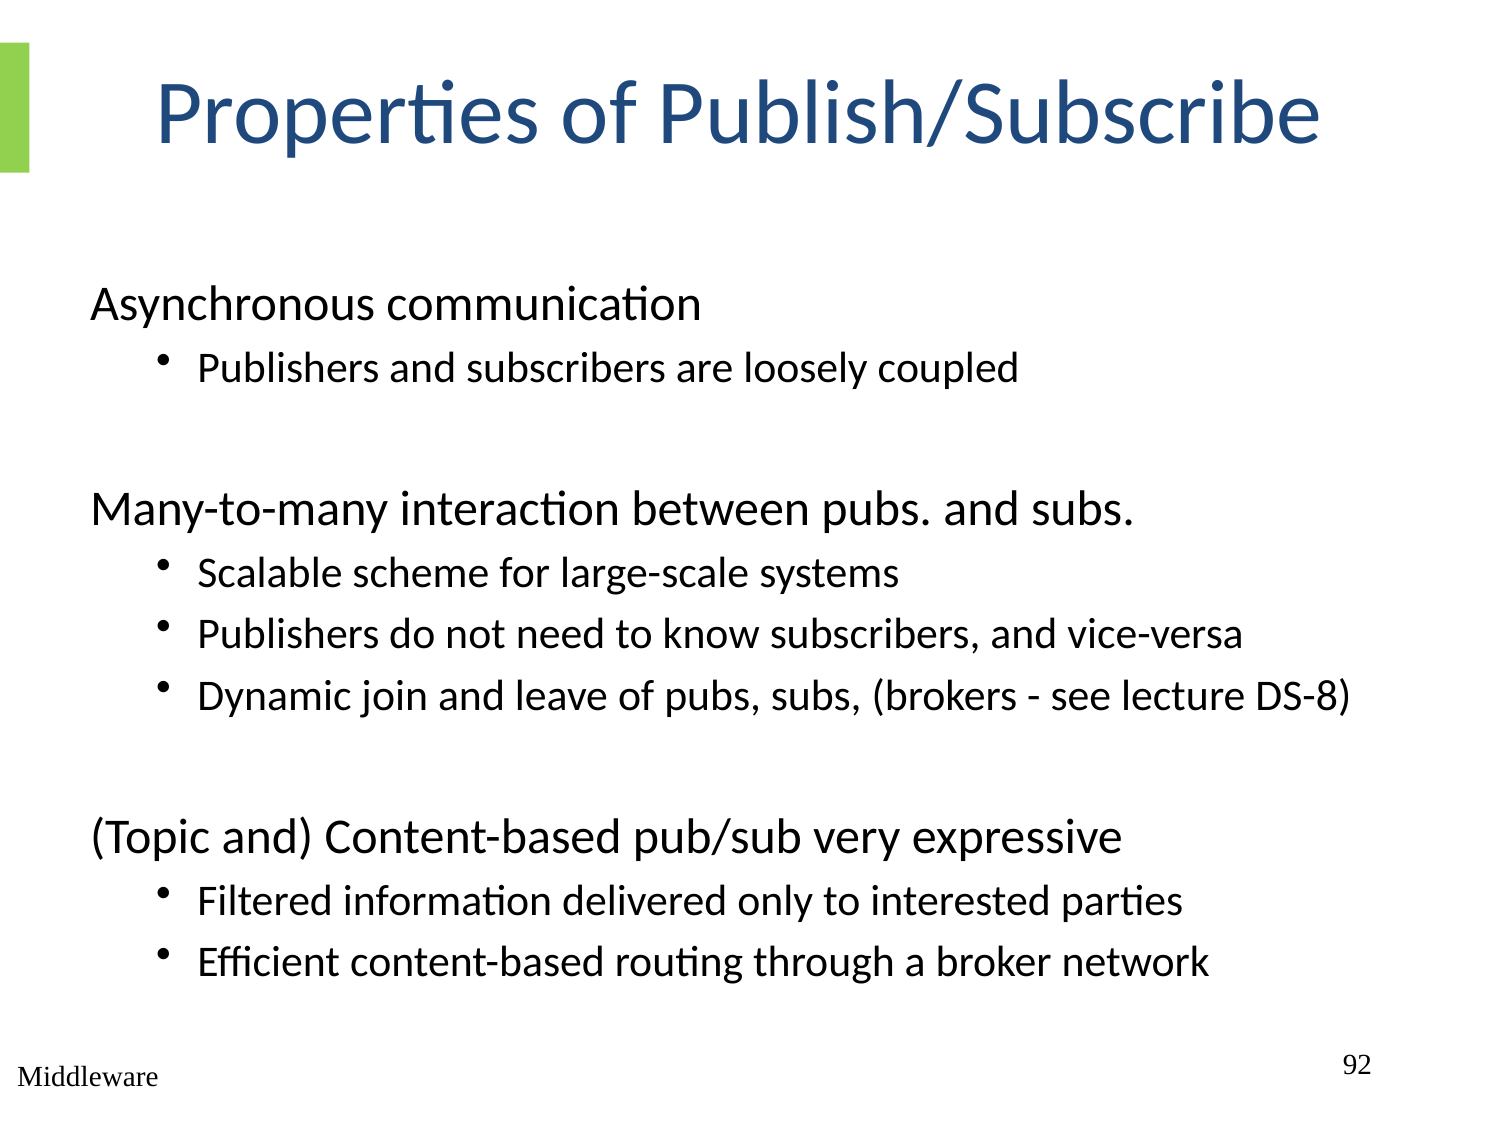

# Properties of Publish/Subscribe
Asynchronous communication
Publishers and subscribers are loosely coupled

Many-to-many interaction between pubs. and subs.
Scalable scheme for large-scale systems
Publishers do not need to know subscribers, and vice-versa
Dynamic join and leave of pubs, subs, (brokers - see lecture DS-8)

(Topic and) Content-based pub/sub very expressive
Filtered information delivered only to interested parties
Efficient content-based routing through a broker network
92
Middleware